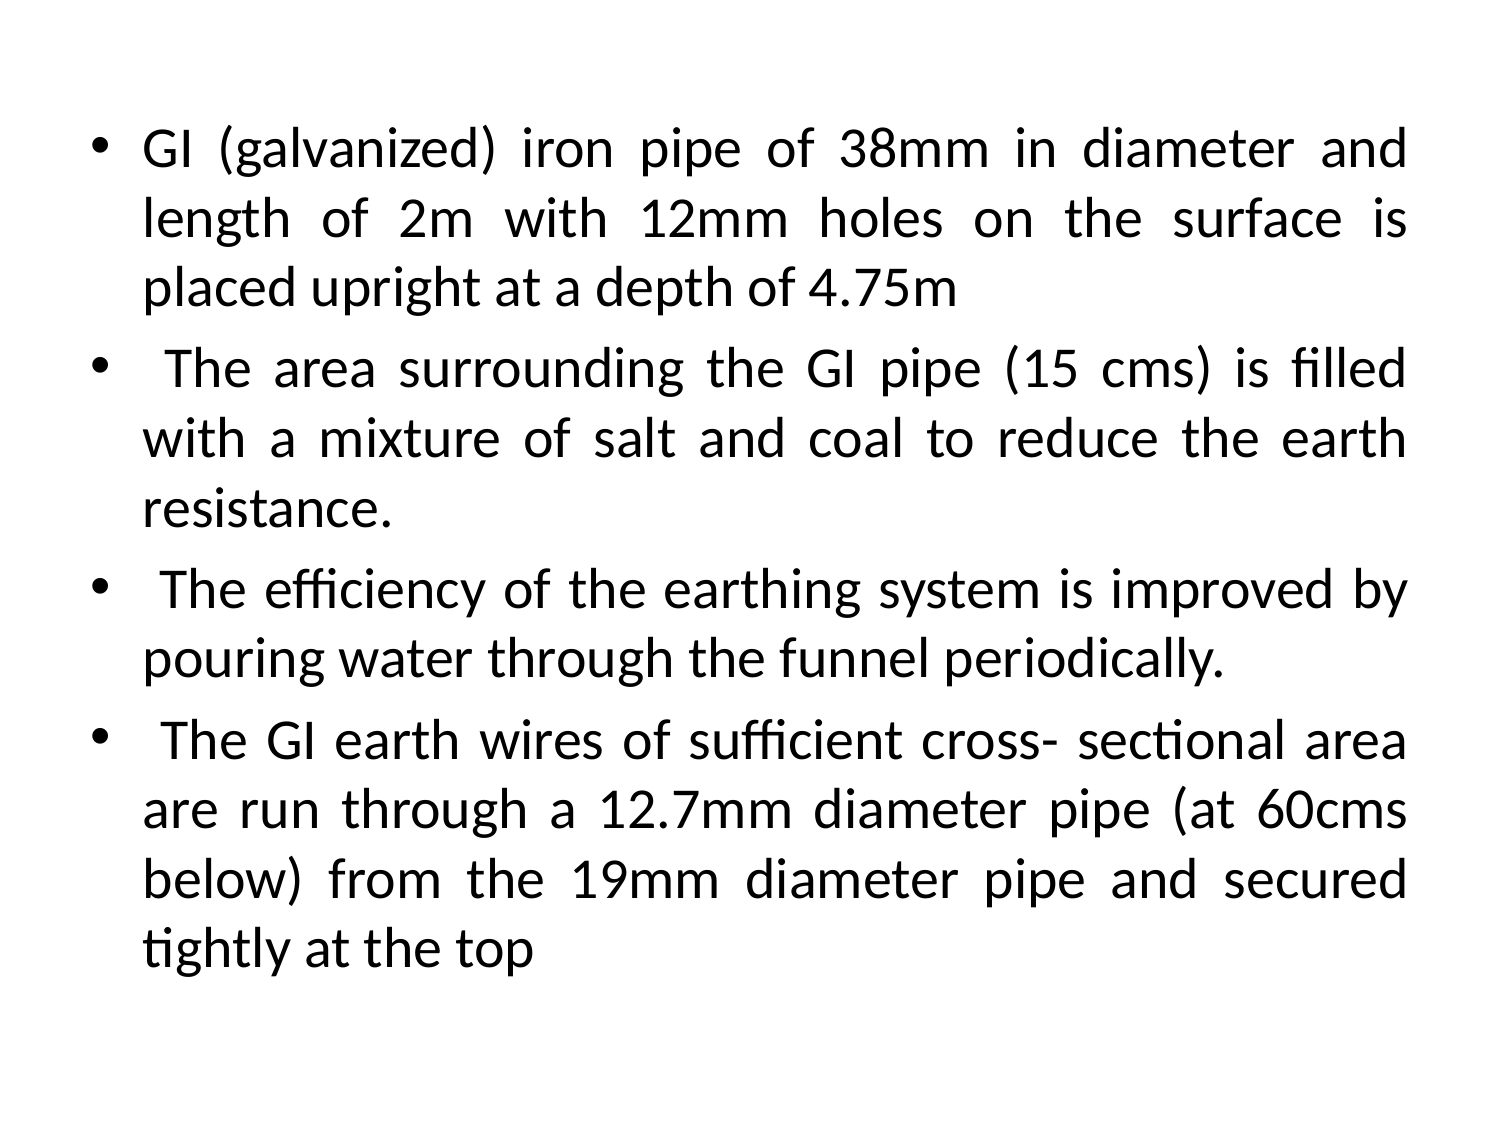

GI (galvanized) iron pipe of 38mm in diameter and length of 2m with 12mm holes on the surface is placed upright at a depth of 4.75m
 The area surrounding the GI pipe (15 cms) is filled with a mixture of salt and coal to reduce the earth resistance.
 The efficiency of the earthing system is improved by pouring water through the funnel periodically.
 The GI earth wires of sufficient cross- sectional area are run through a 12.7mm diameter pipe (at 60cms below) from the 19mm diameter pipe and secured tightly at the top